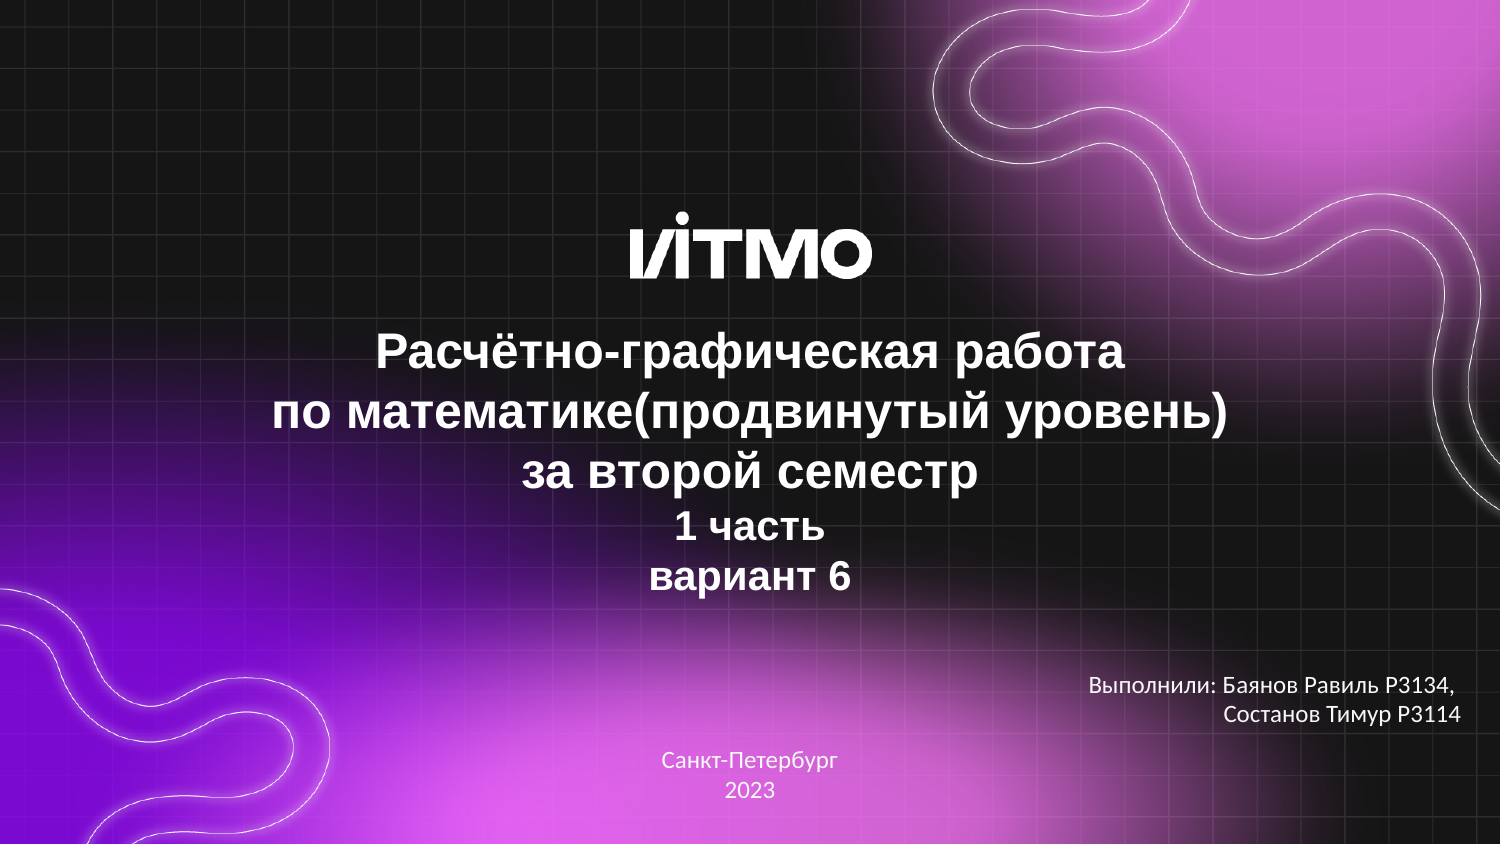

# Расчётно-графическая работа по математике(продвинутый уровень) за второй семестр 1 часть вариант 6
Выполнили: Баянов Равиль P3134,
Состанов Тимур P3114
Санкт-Петербург
2023